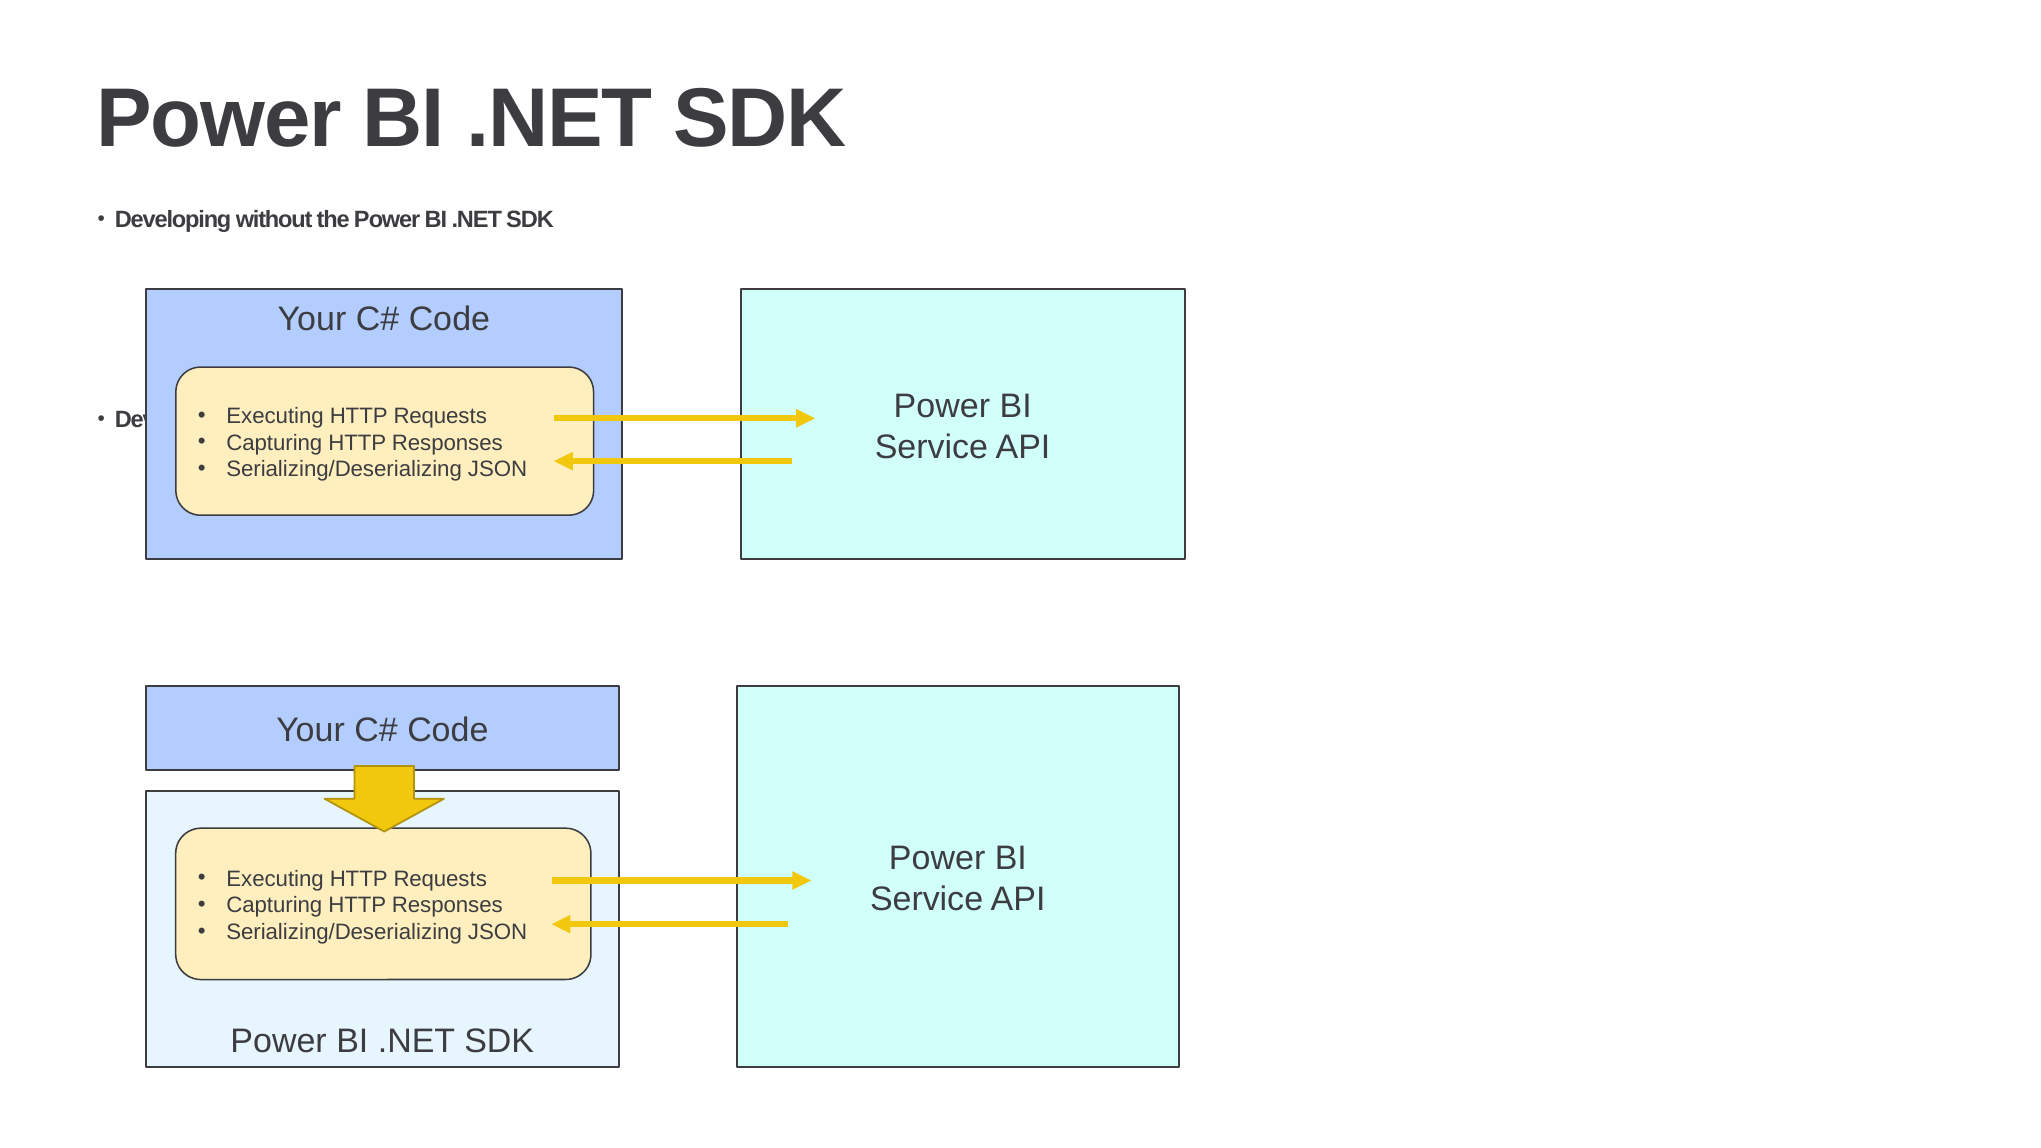

# Power BI .NET SDK
Developing without the Power BI .NET SDK

Developing with the Power BI .NET SDK

Your C# Code
Power BI
Service API
Executing HTTP Requests
Capturing HTTP Responses
Serializing/Deserializing JSON
Your C# Code
Power BI
Service API
Power BI .NET SDK
Executing HTTP Requests
Capturing HTTP Responses
Serializing/Deserializing JSON